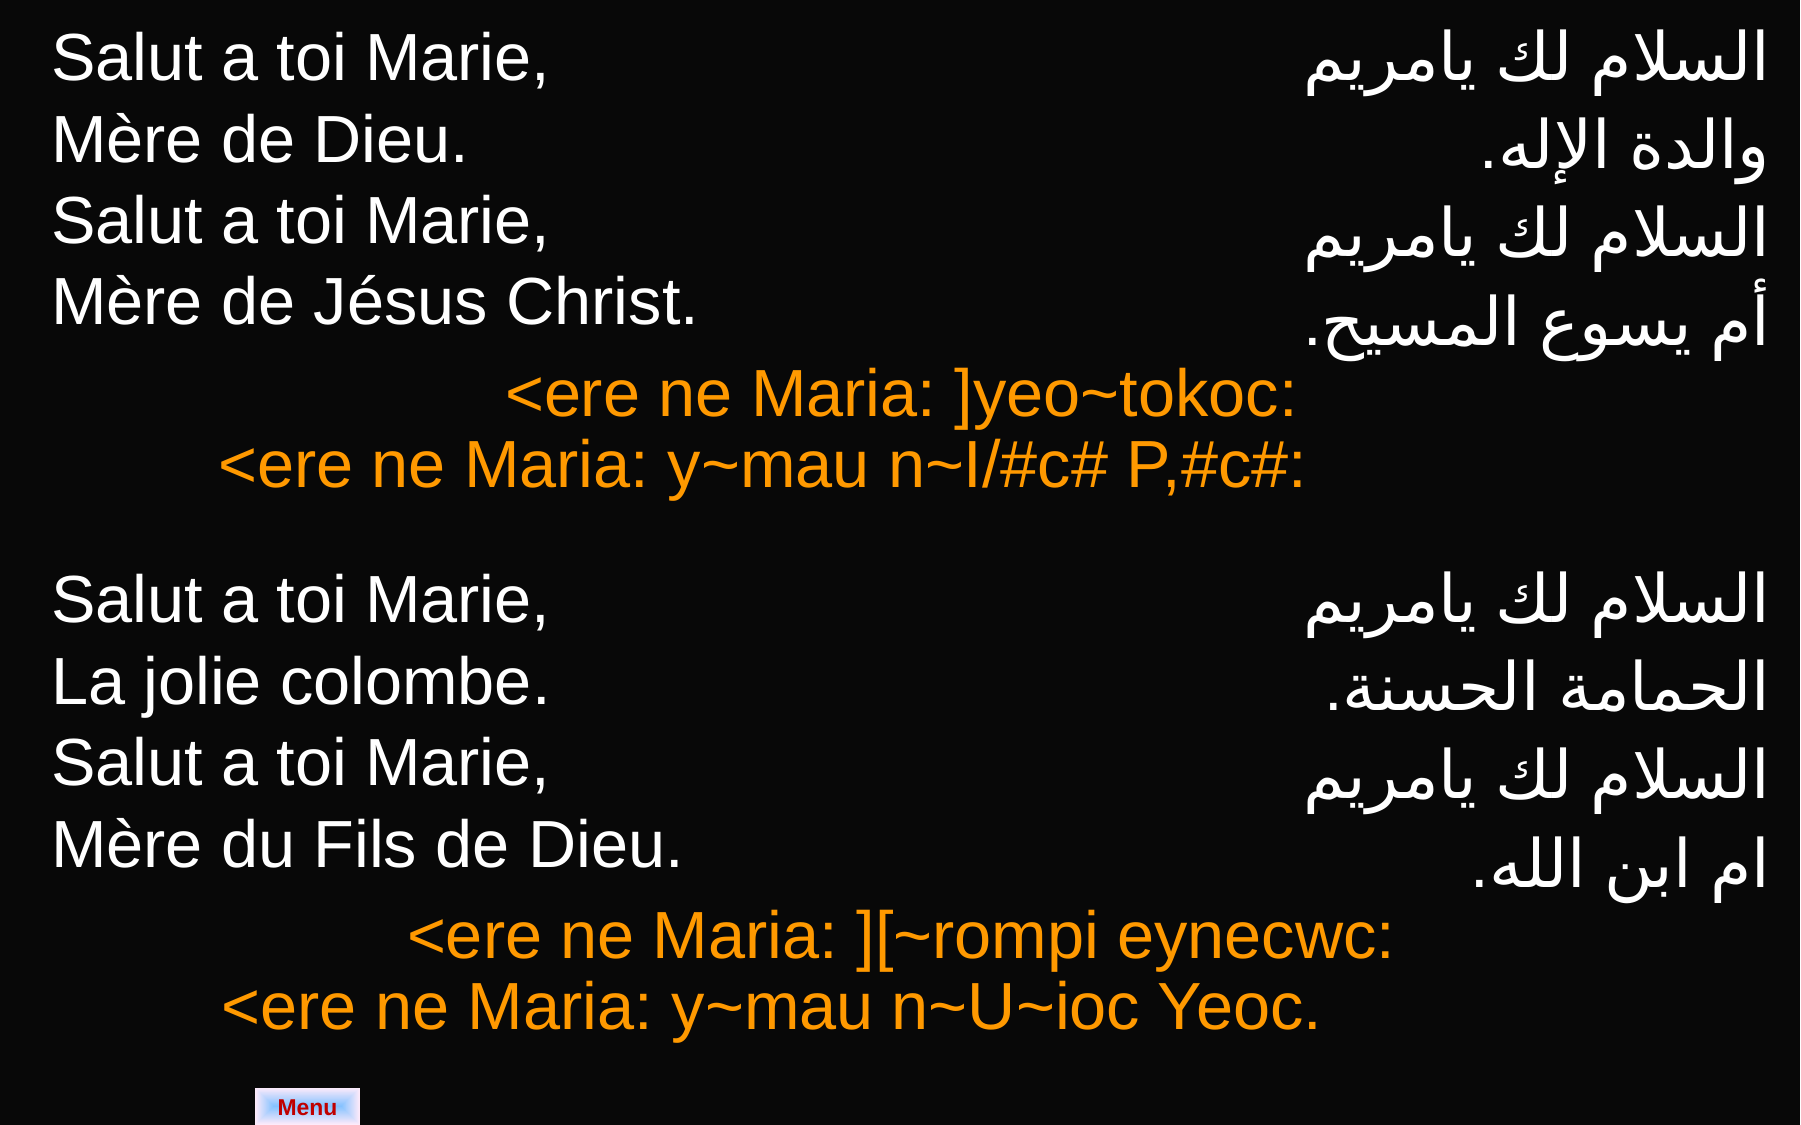

| Salut a toi Marie, Mère de Dieu. Salut a toi Marie, Mère de Jésus Christ. | السلام لك يامريم والدة الإله. السلام لك يامريم أم يسوع المسيح. |
| --- | --- |
| <ere ne Maria: ]yeo~tokoc: <ere ne Maria: y~mau n~I/#c# P,#c#: |  |
| Salut a toi Marie, La jolie colombe. Salut a toi Marie, Mère du Fils de Dieu. | السلام لك يامريم الحمامة الحسنة. السلام لك يامريم ام ابن الله. |
| --- | --- |
| <ere ne Maria: ][~rompi eynecwc: <ere ne Maria: y~mau n~U~ioc Yeoc. |  |

Menu